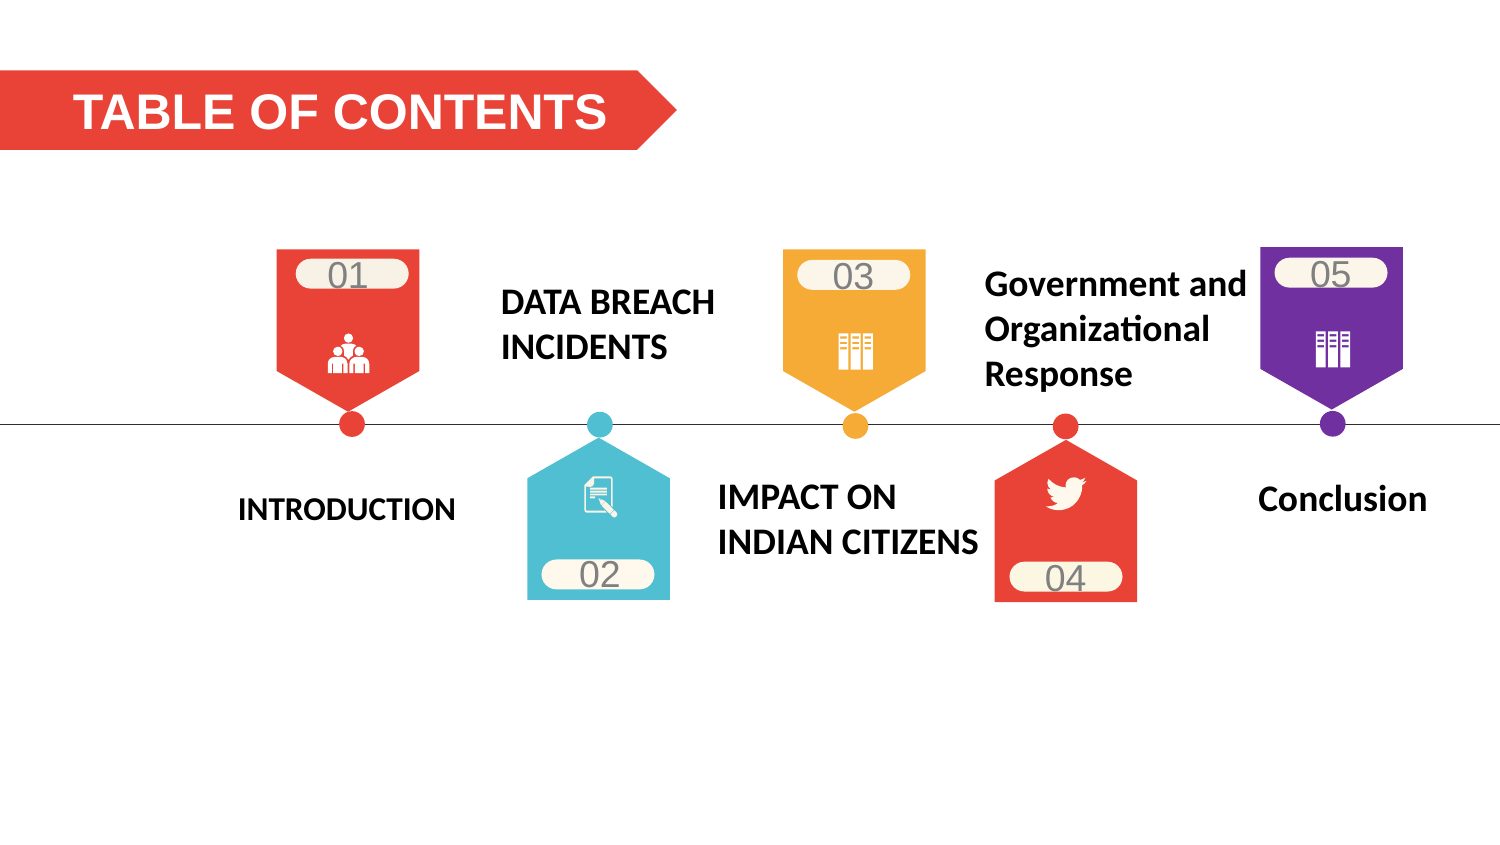

TABLE OF CONTENTS
05

01

03

Government and Organizational Response
DATA BREACH INCIDENTS

02

04

IMPACT ON INDIAN CITIZENS

Conclusion
INTRODUCTION